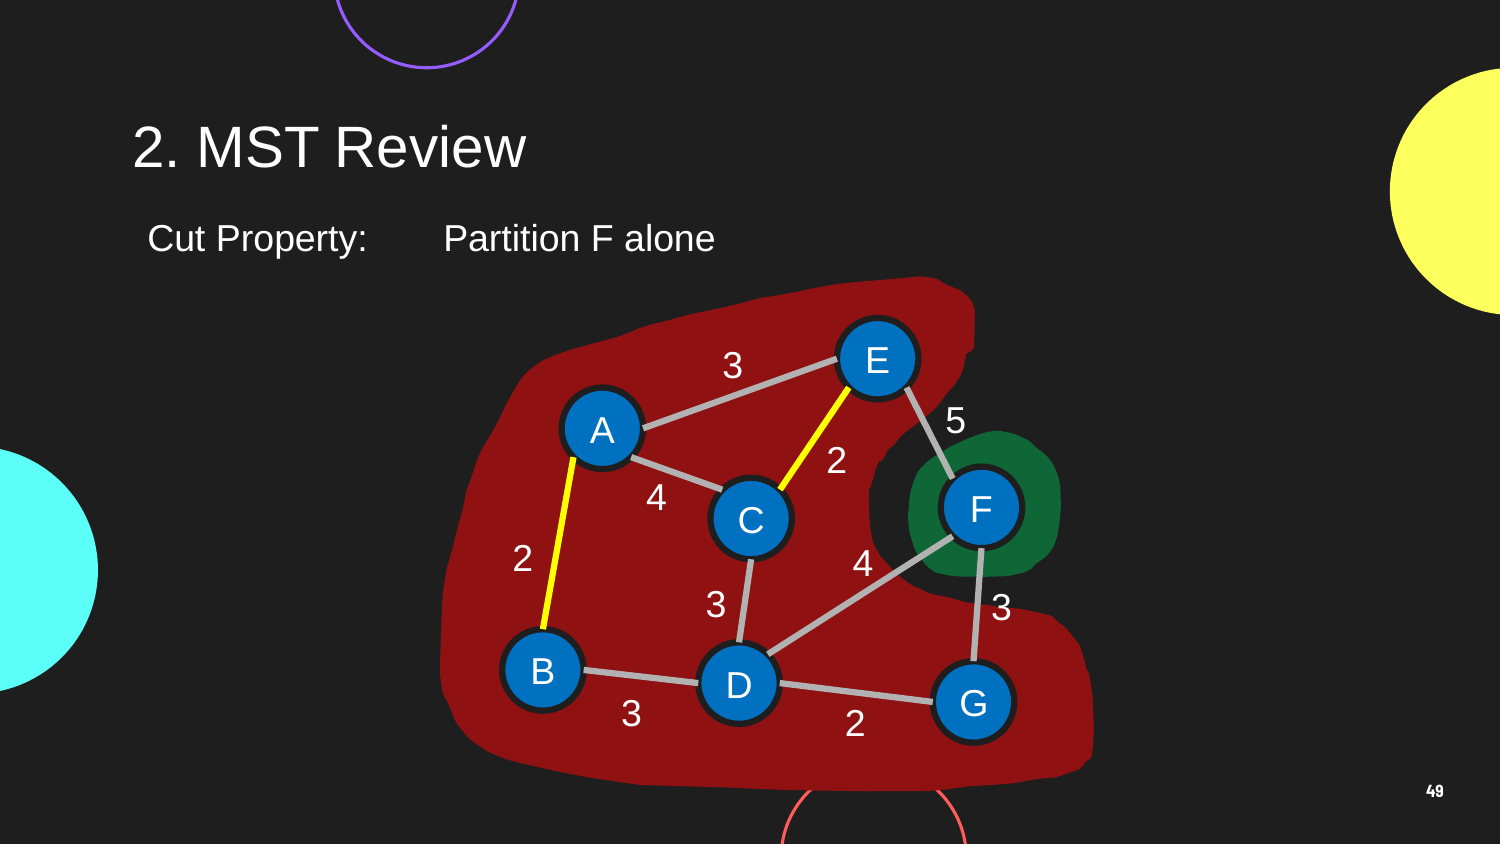

# 2. MST Review
Cut Property:
Partition F alone

E
3
A
5
2

4
F
C
2
4
3
3
B
D
G
3
2
49